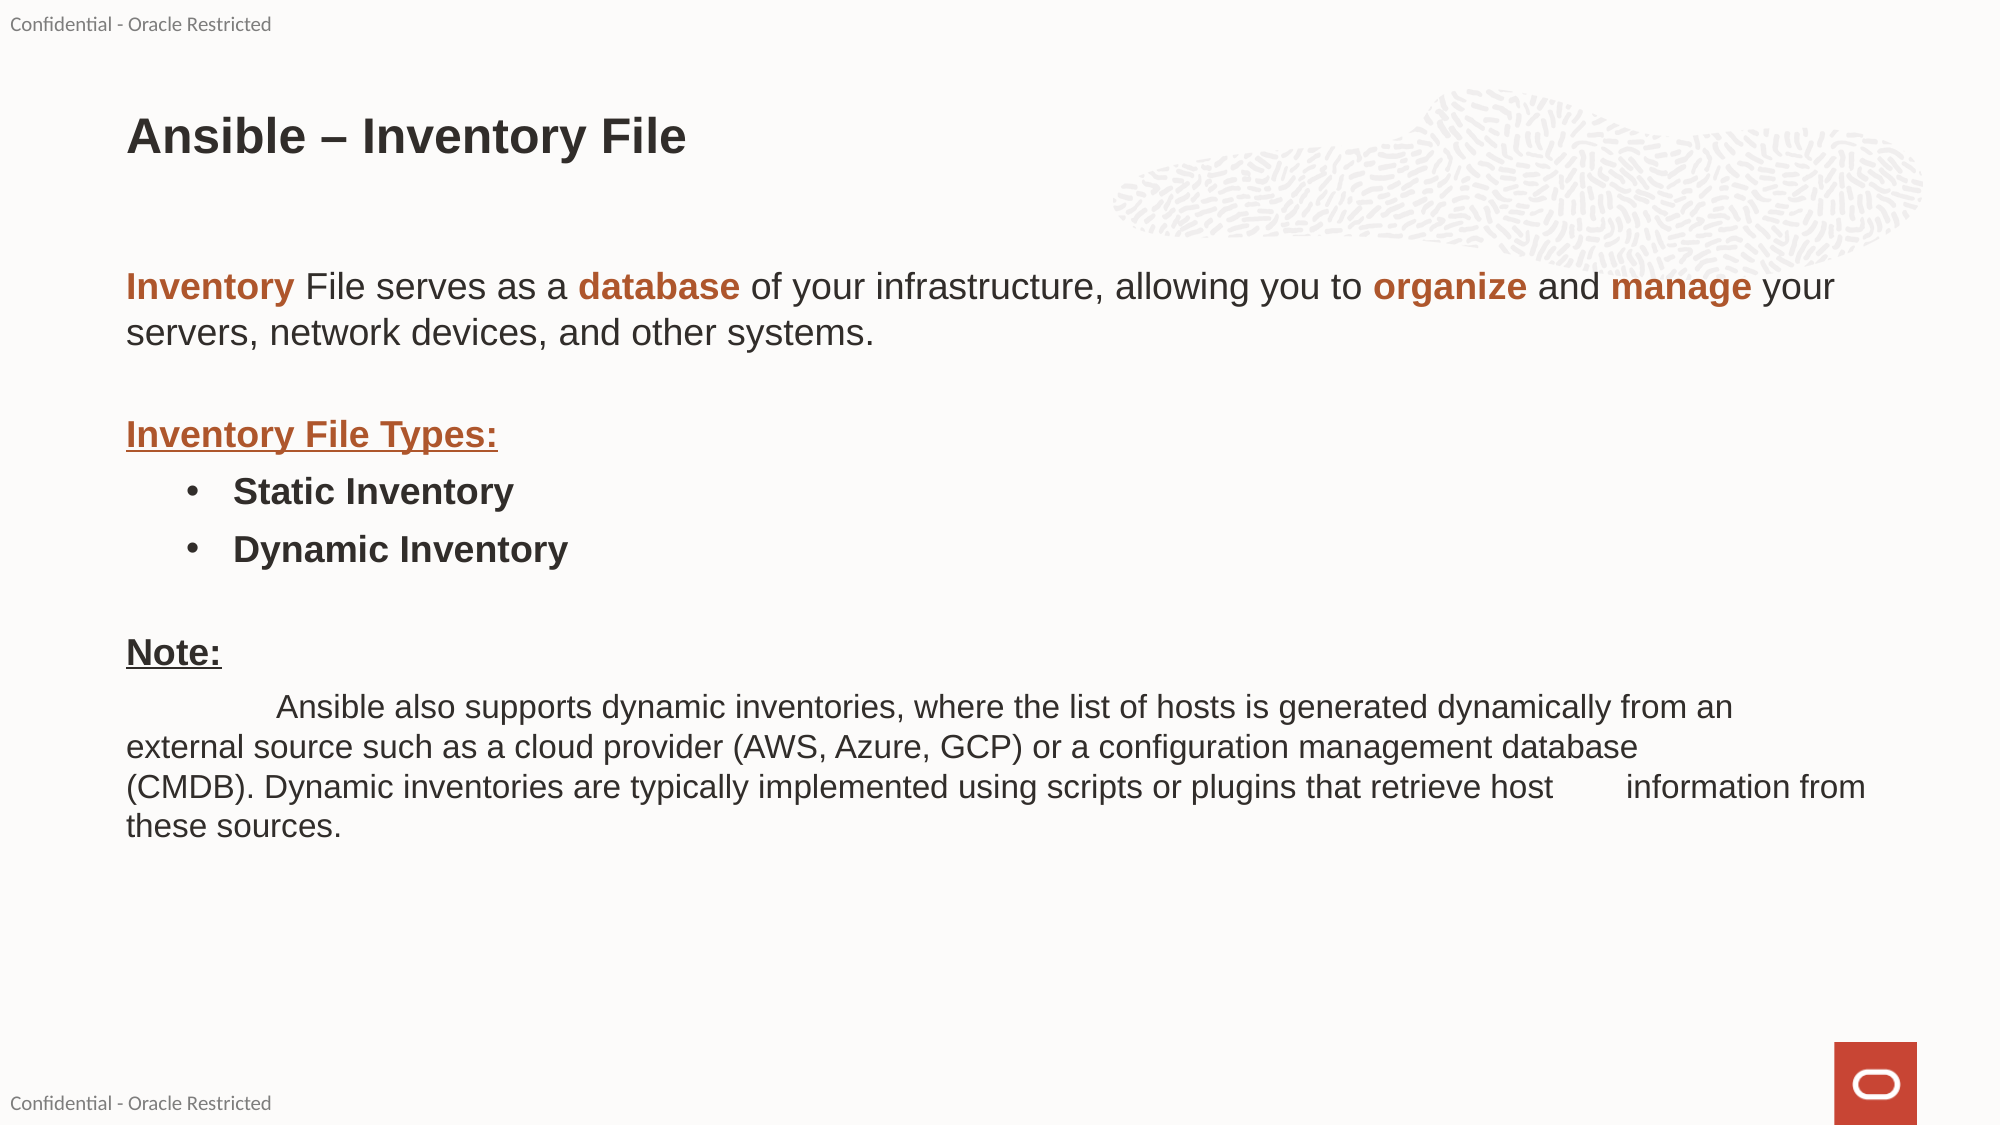

# Ansible – Inventory File
Inventory File serves as a database of your infrastructure, allowing you to organize and manage your servers, network devices, and other systems.
Inventory File Types:
Static Inventory
Dynamic Inventory
Note:
	Ansible also supports dynamic inventories, where the list of hosts is generated dynamically from an 	external source such as a cloud provider (AWS, Azure, GCP) or a configuration management database 	(CMDB). Dynamic inventories are typically implemented using scripts or plugins that retrieve host 	information from these sources.